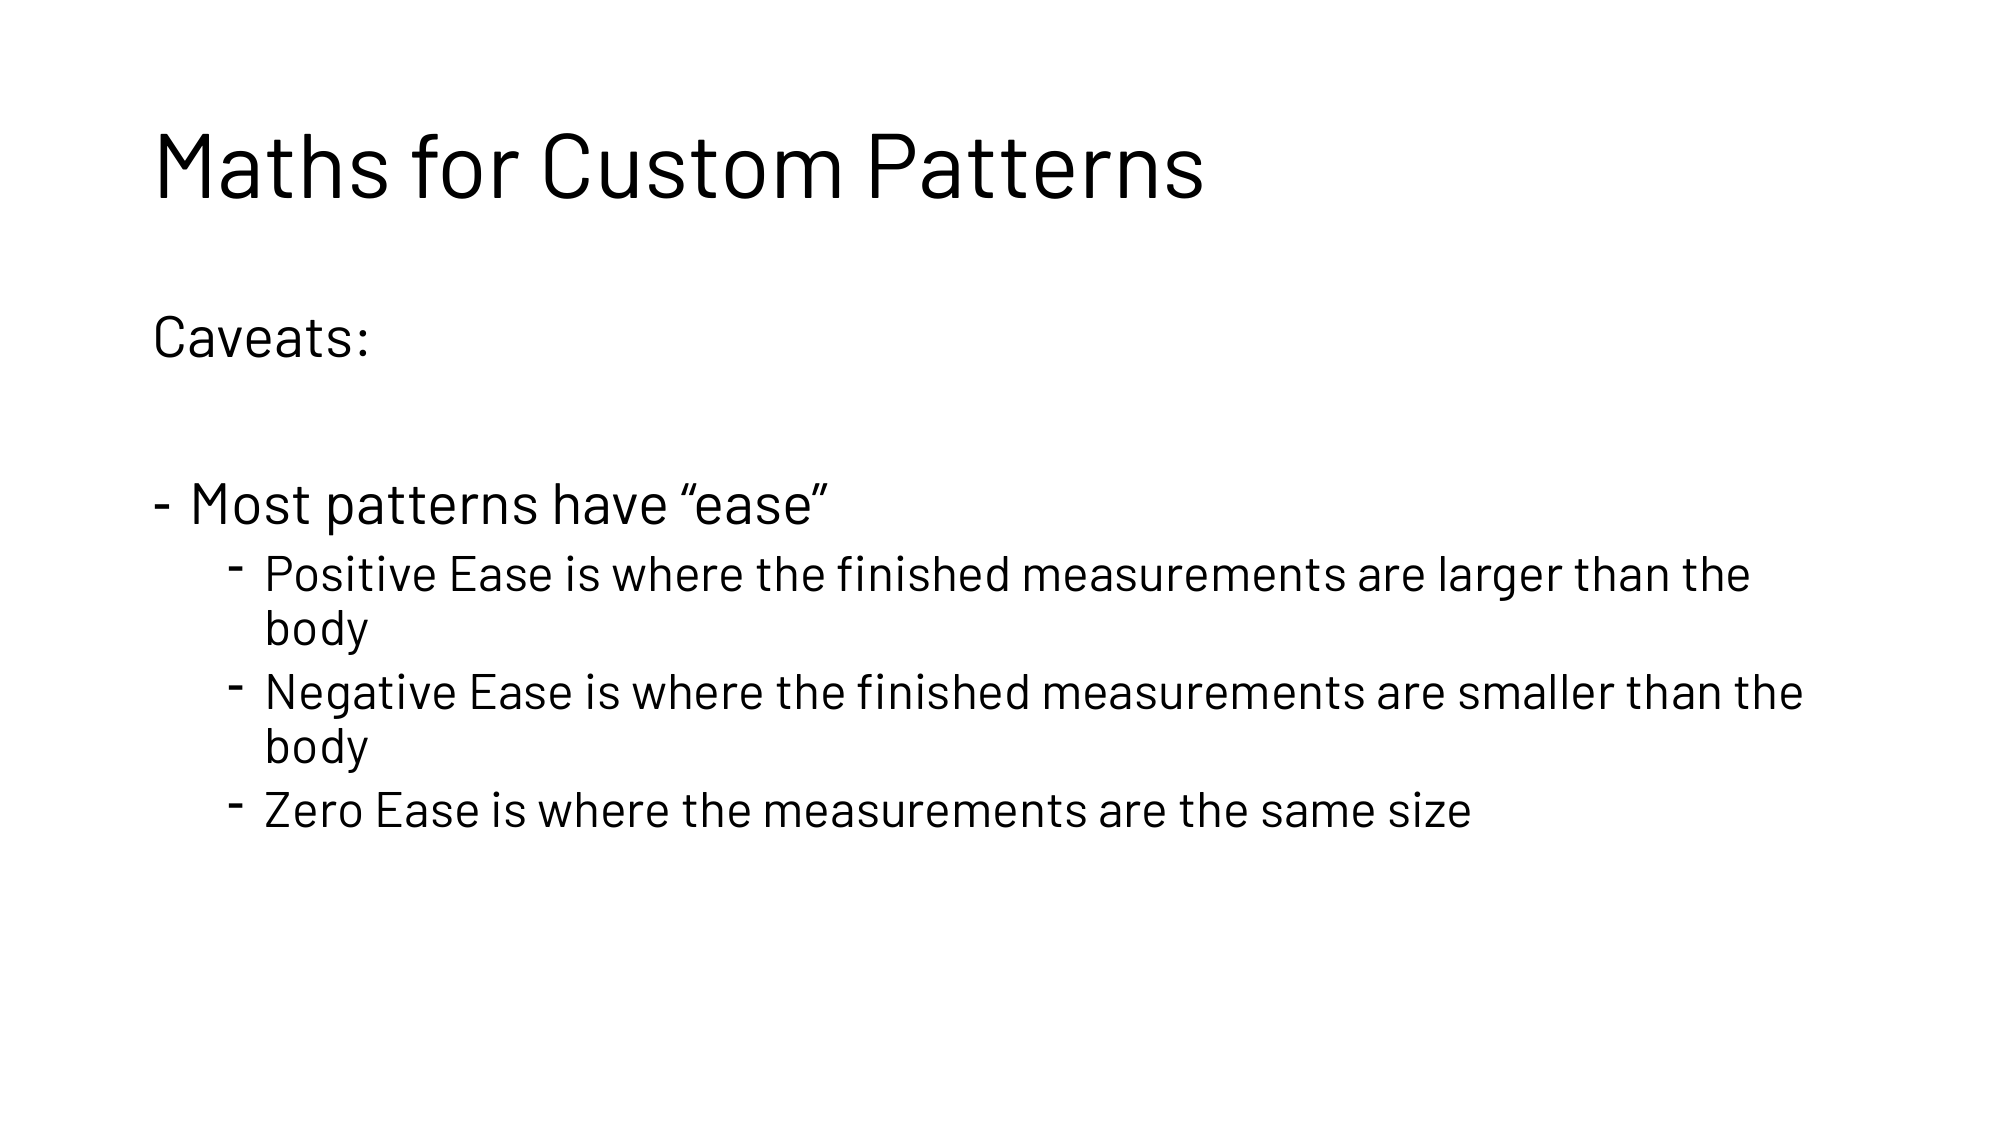

# Maths for Custom Patterns
Caveats:

Most patterns have “ease”
Positive Ease is where the finished measurements are larger than the body
Negative Ease is where the finished measurements are smaller than the body
Zero Ease is where the measurements are the same size